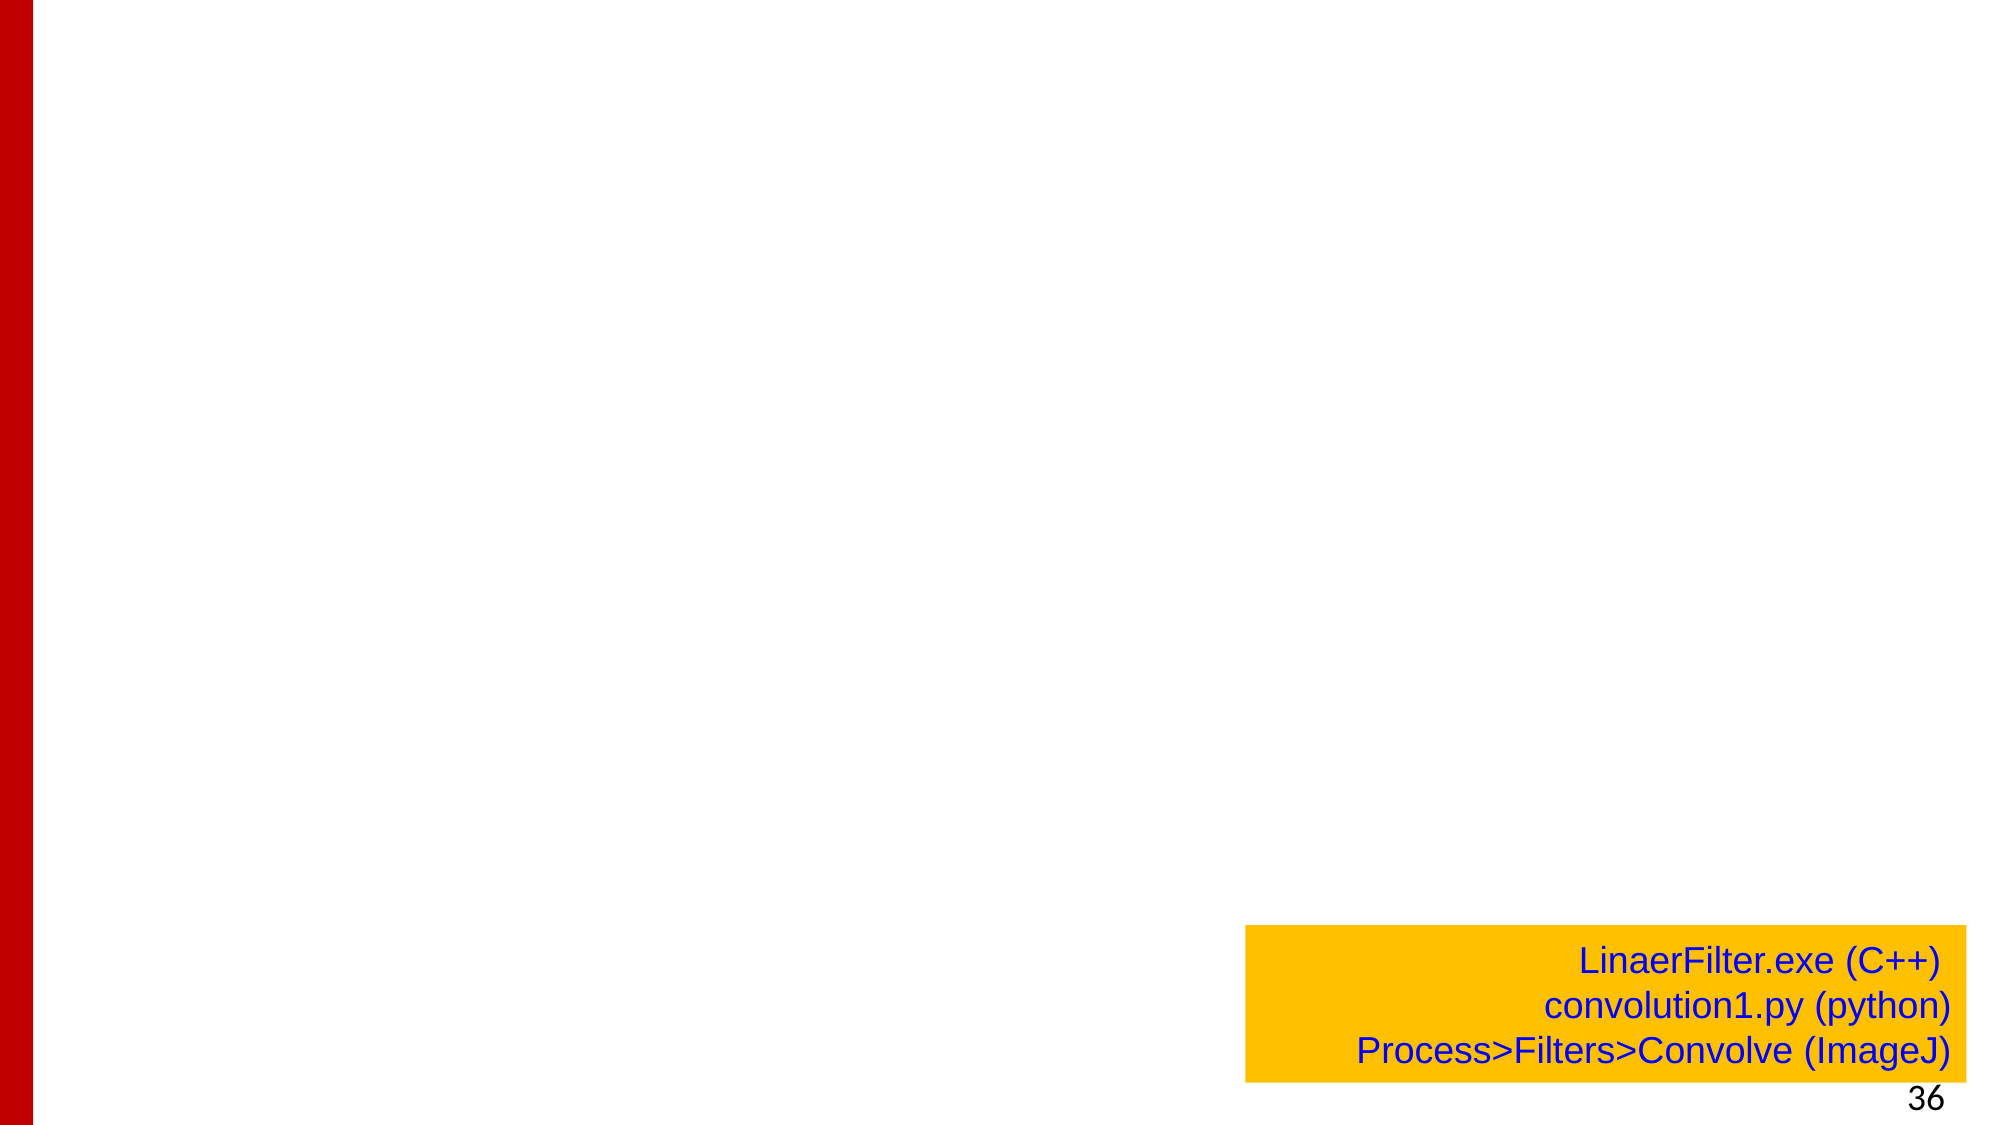

LinaerFilter.exe (C++)
convolution1.py (python)
Process>Filters>Convolve (ImageJ)
36